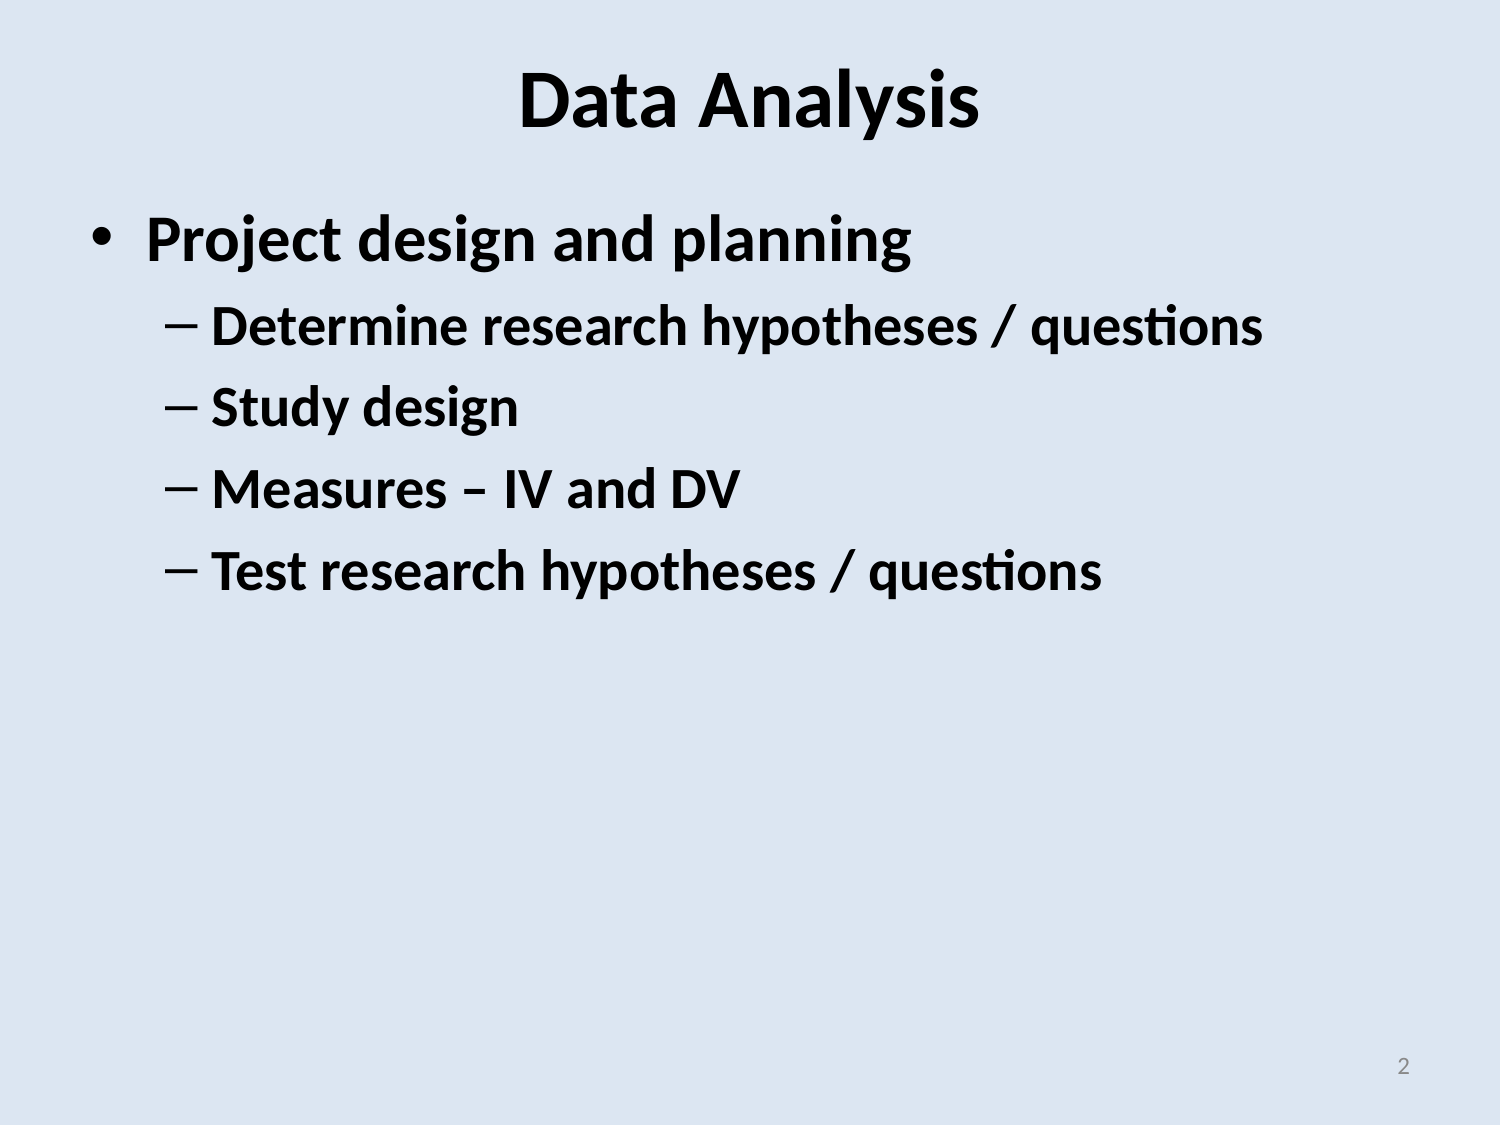

Data Analysis
Project design and planning
Determine research hypotheses / questions
Study design
Measures – IV and DV
Test research hypotheses / questions
2